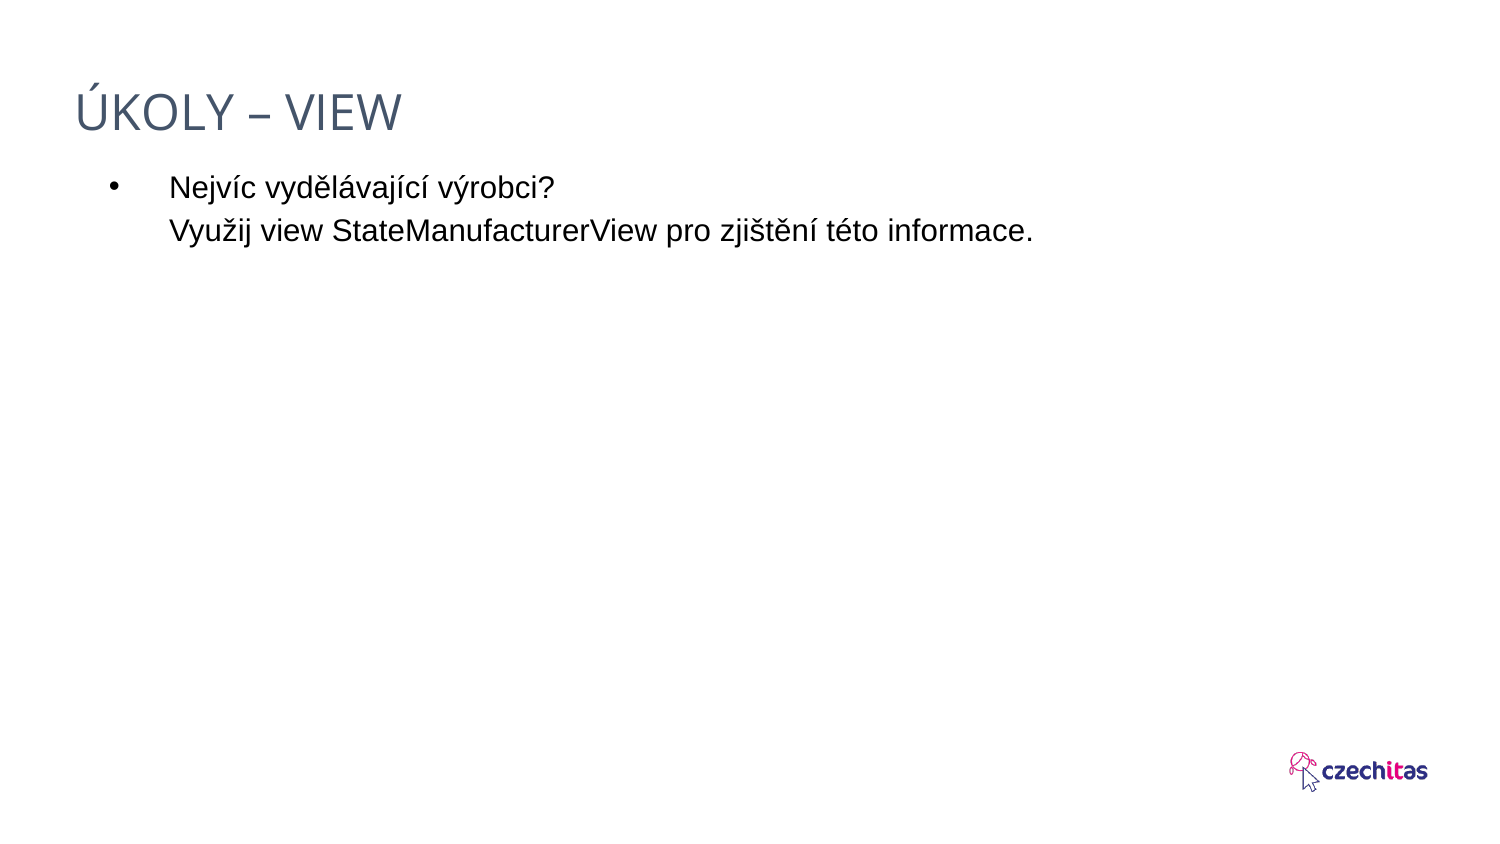

# ÚKOLY – VIEW
Nejvíc vydělávající výrobci?
Využij view StateManufacturerView pro zjištění této informace.